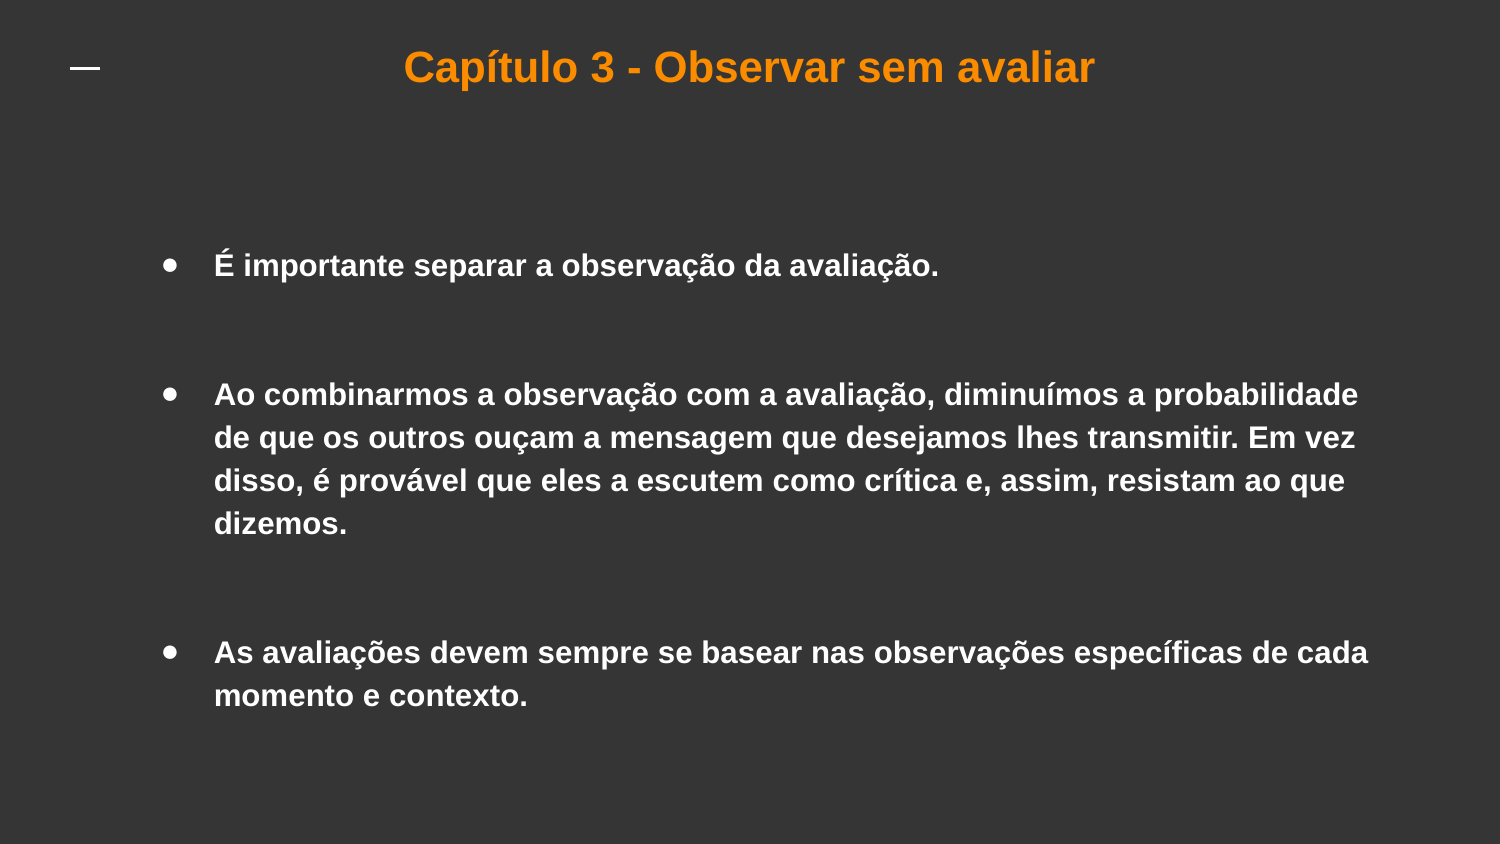

# Capítulo 3 - Observar sem avaliar

É importante separar a observação da avaliação.

Ao combinarmos a observação com a avaliação, diminuímos a probabilidade de que os outros ouçam a mensagem que desejamos lhes transmitir. Em vez disso, é provável que eles a escutem como crítica e, assim, resistam ao que dizemos.

As avaliações devem sempre se basear nas observações específicas de cada momento e contexto.